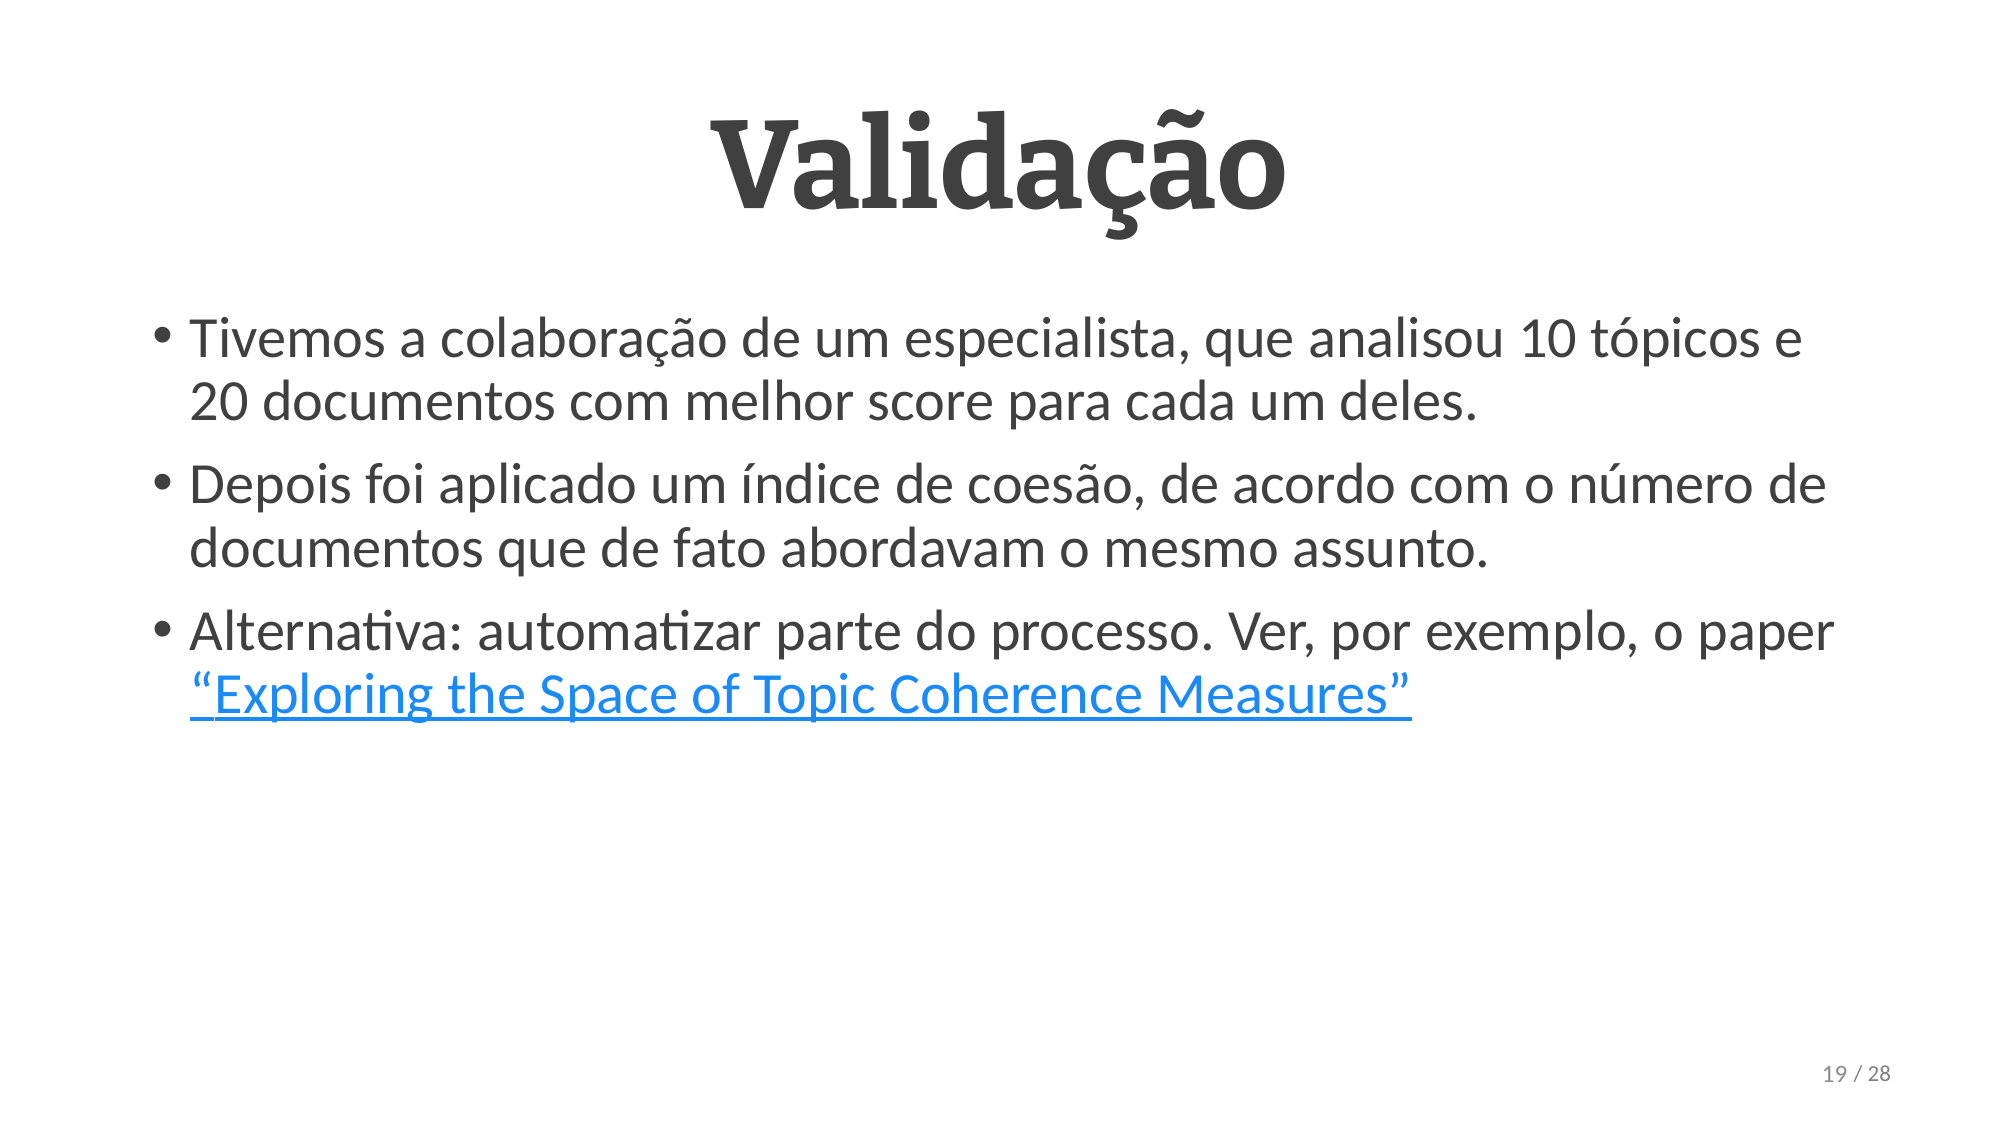

# Validação
Tivemos a colaboração de um especialista, que analisou 10 tópicos e 20 documentos com melhor score para cada um deles.
Depois foi aplicado um índice de coesão, de acordo com o número de documentos que de fato abordavam o mesmo assunto.
Alternativa: automatizar parte do processo. Ver, por exemplo, o paper “Exploring the Space of Topic Coherence Measures”

19